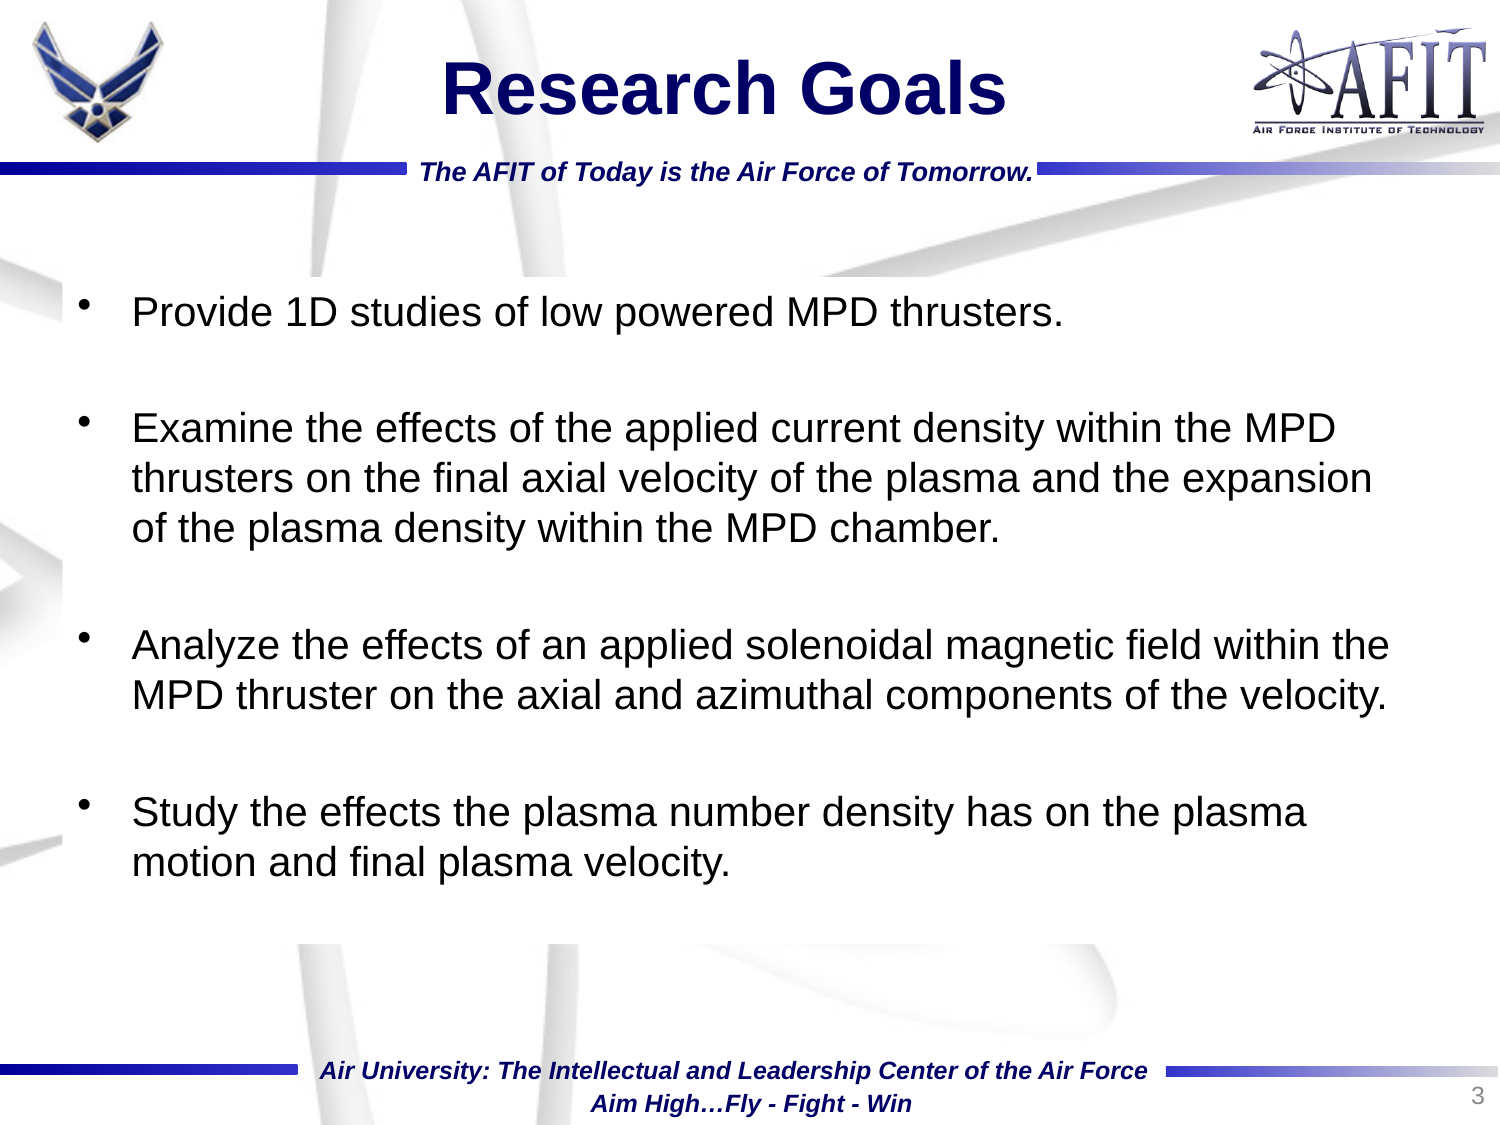

# Research Goals
Provide 1D studies of low powered MPD thrusters.

Examine the effects of the applied current density within the MPD thrusters on the final axial velocity of the plasma and the expansion of the plasma density within the MPD chamber.

Analyze the effects of an applied solenoidal magnetic field within the MPD thruster on the axial and azimuthal components of the velocity.

Study the effects the plasma number density has on the plasma motion and final plasma velocity.

3